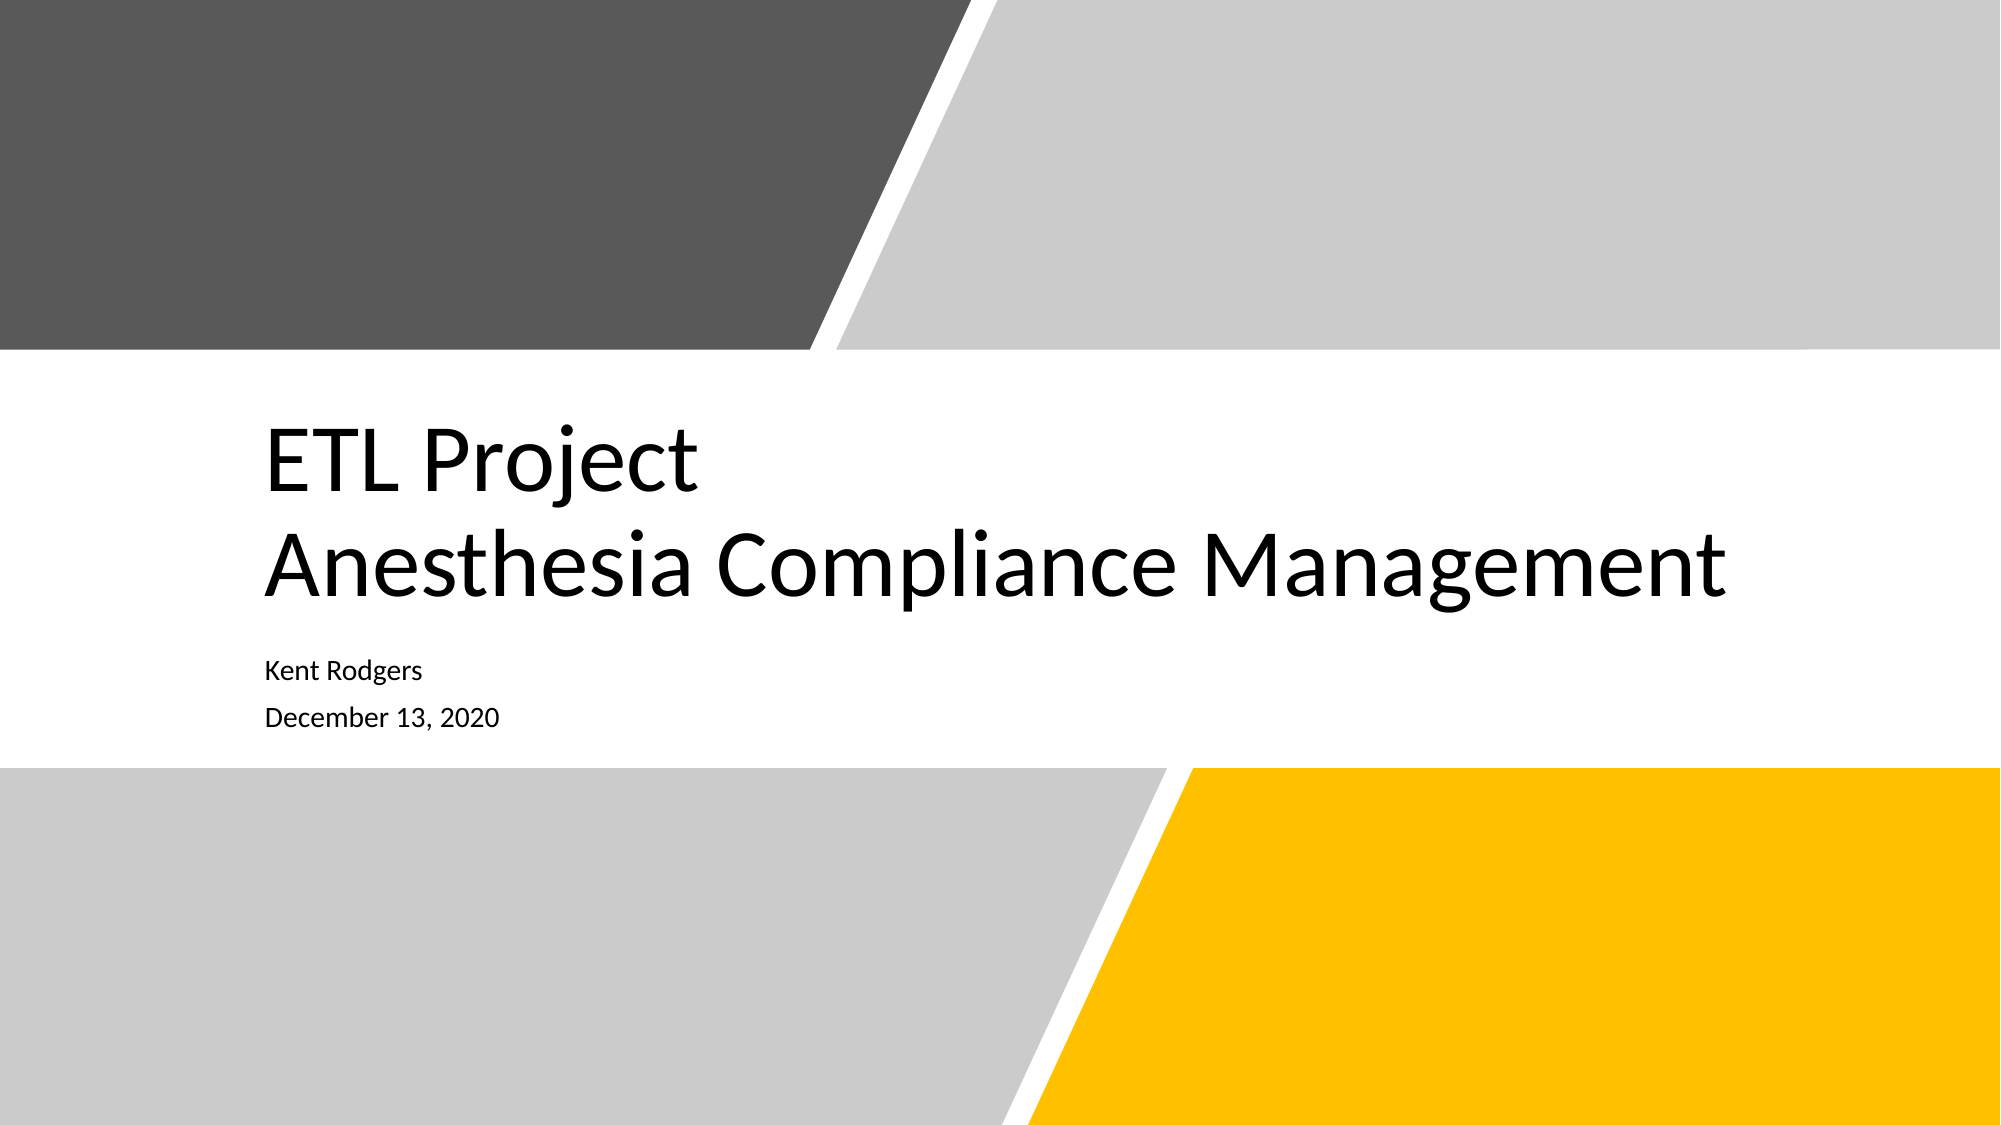

# ETL Project Anesthesia Compliance Management
Kent Rodgers
December 13, 2020